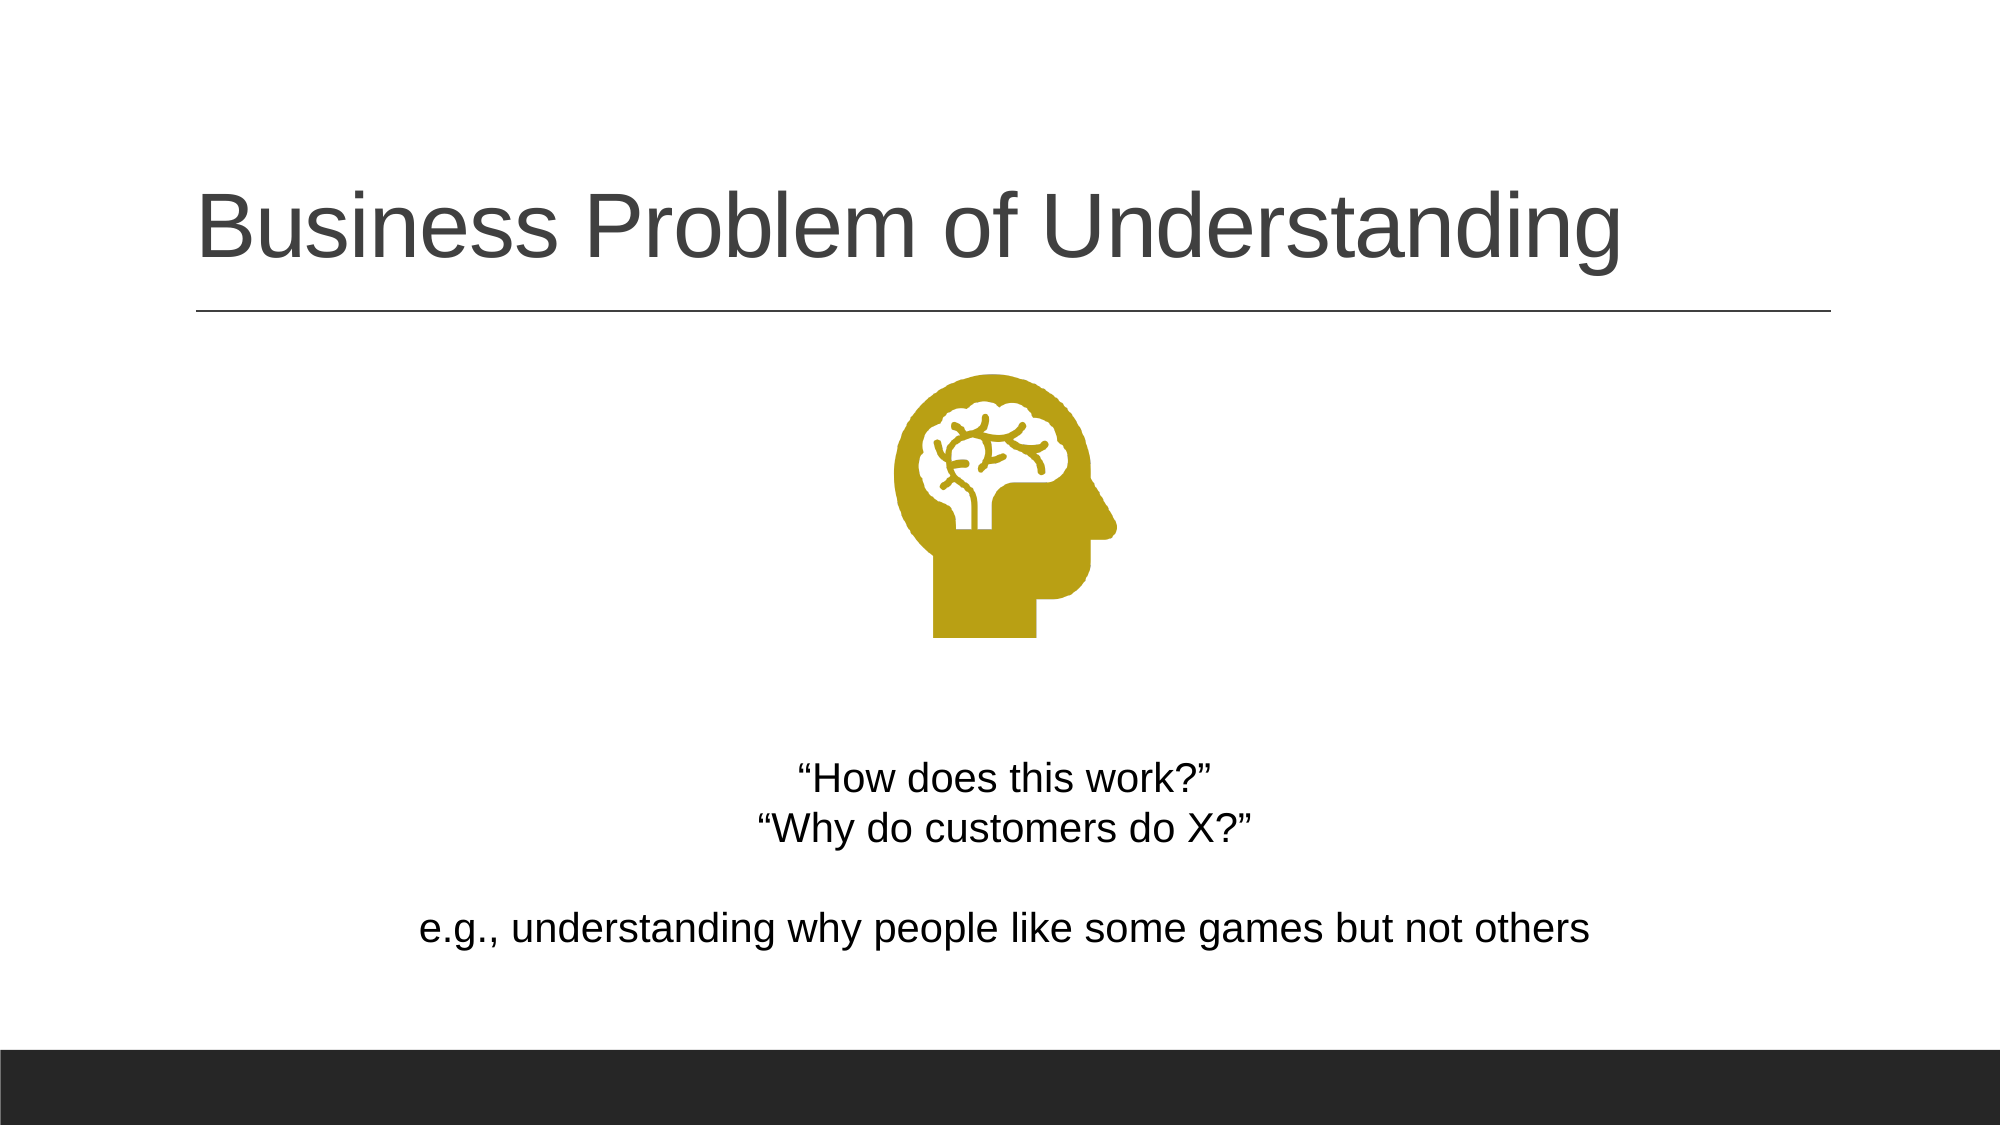

# Business Problem of Understanding
“How does this work?”
“Why do customers do X?”
e.g., understanding why people like some games but not others